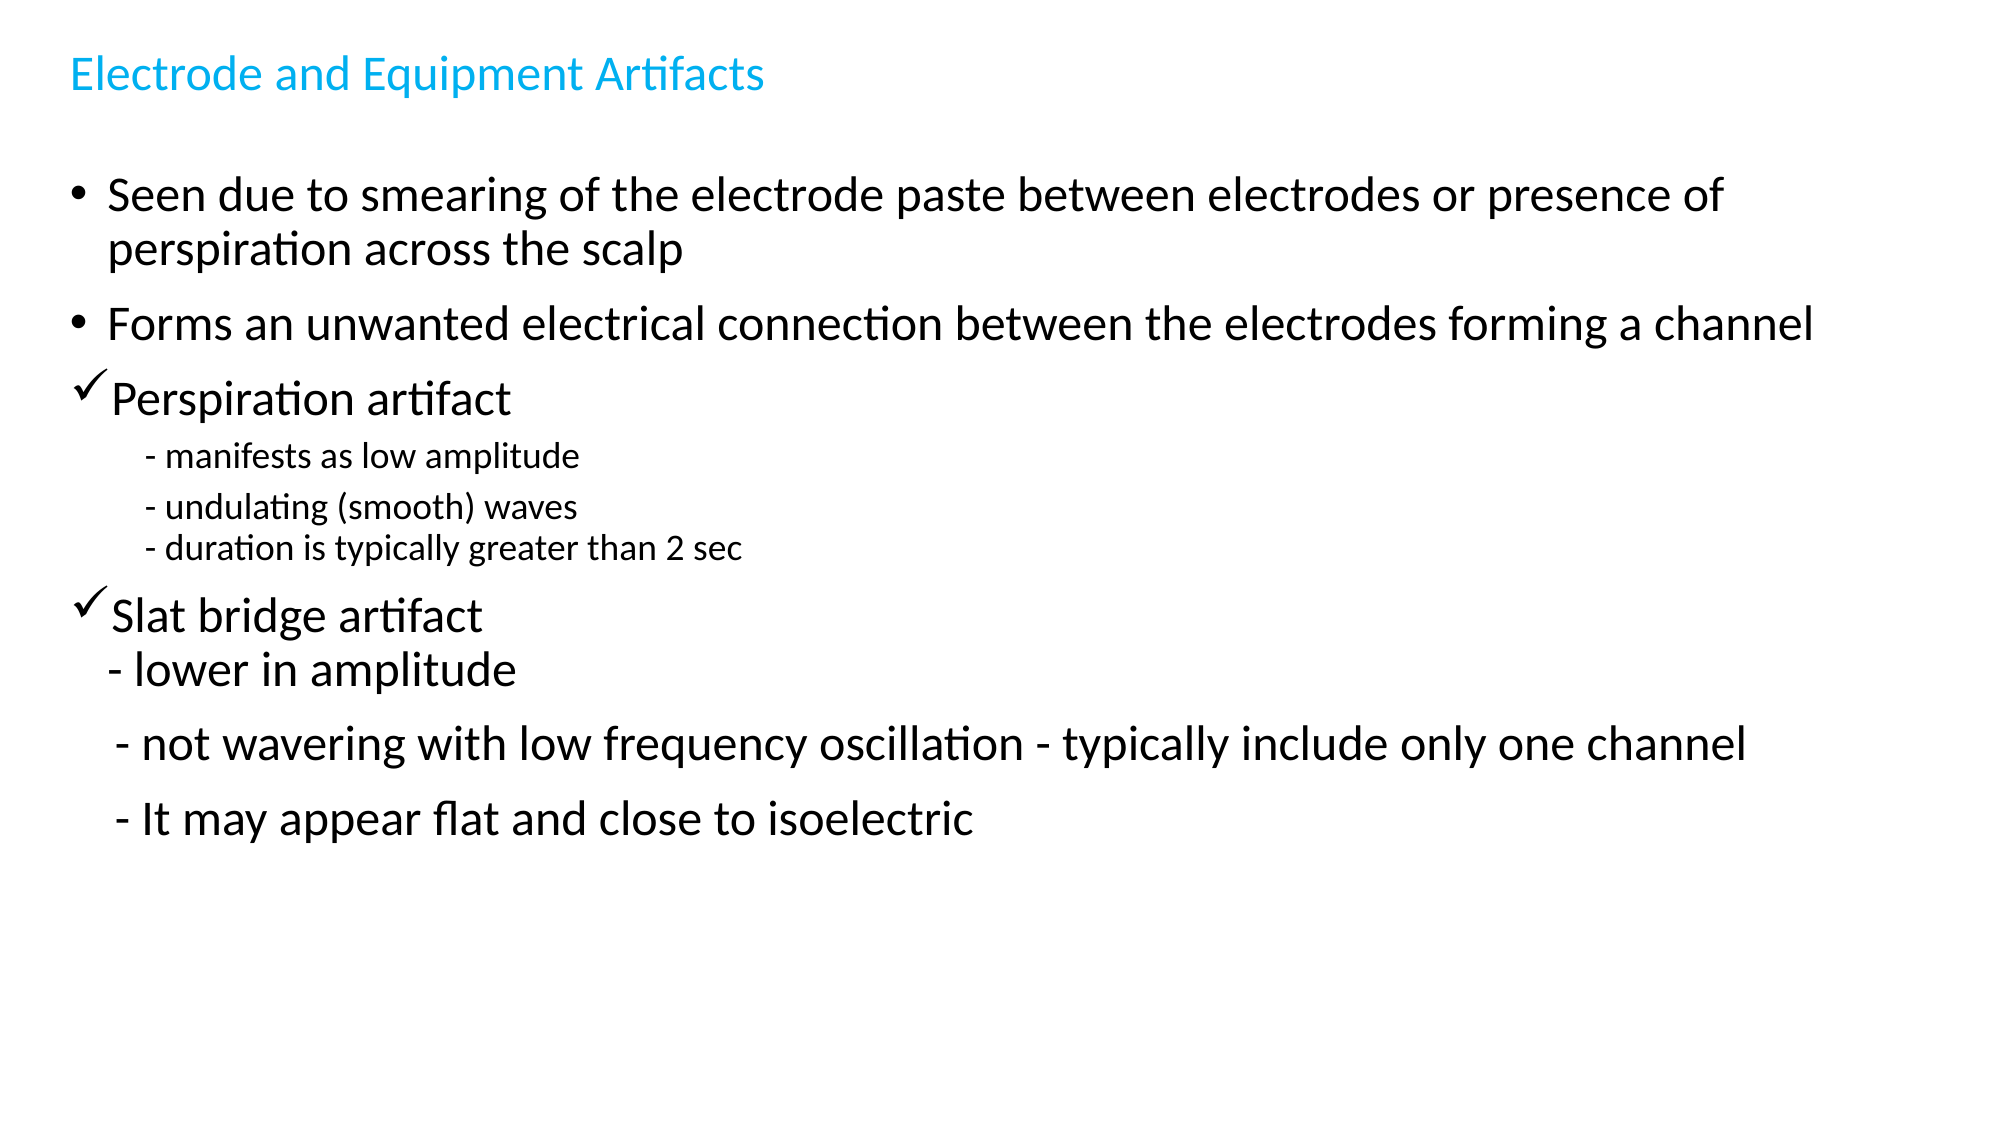

# Electrode and Equipment Artifacts
Seen due to smearing of the electrode paste between electrodes or presence of perspiration across the scalp
Forms an unwanted electrical connection between the electrodes forming a channel
Perspiration artifact
- manifests as low amplitude
- undulating (smooth) waves
- duration is typically greater than 2 sec
Slat bridge artifact
- lower in amplitude
    - not wavering with low frequency oscillation - typically include only one channel
    - It may appear flat and close to isoelectric